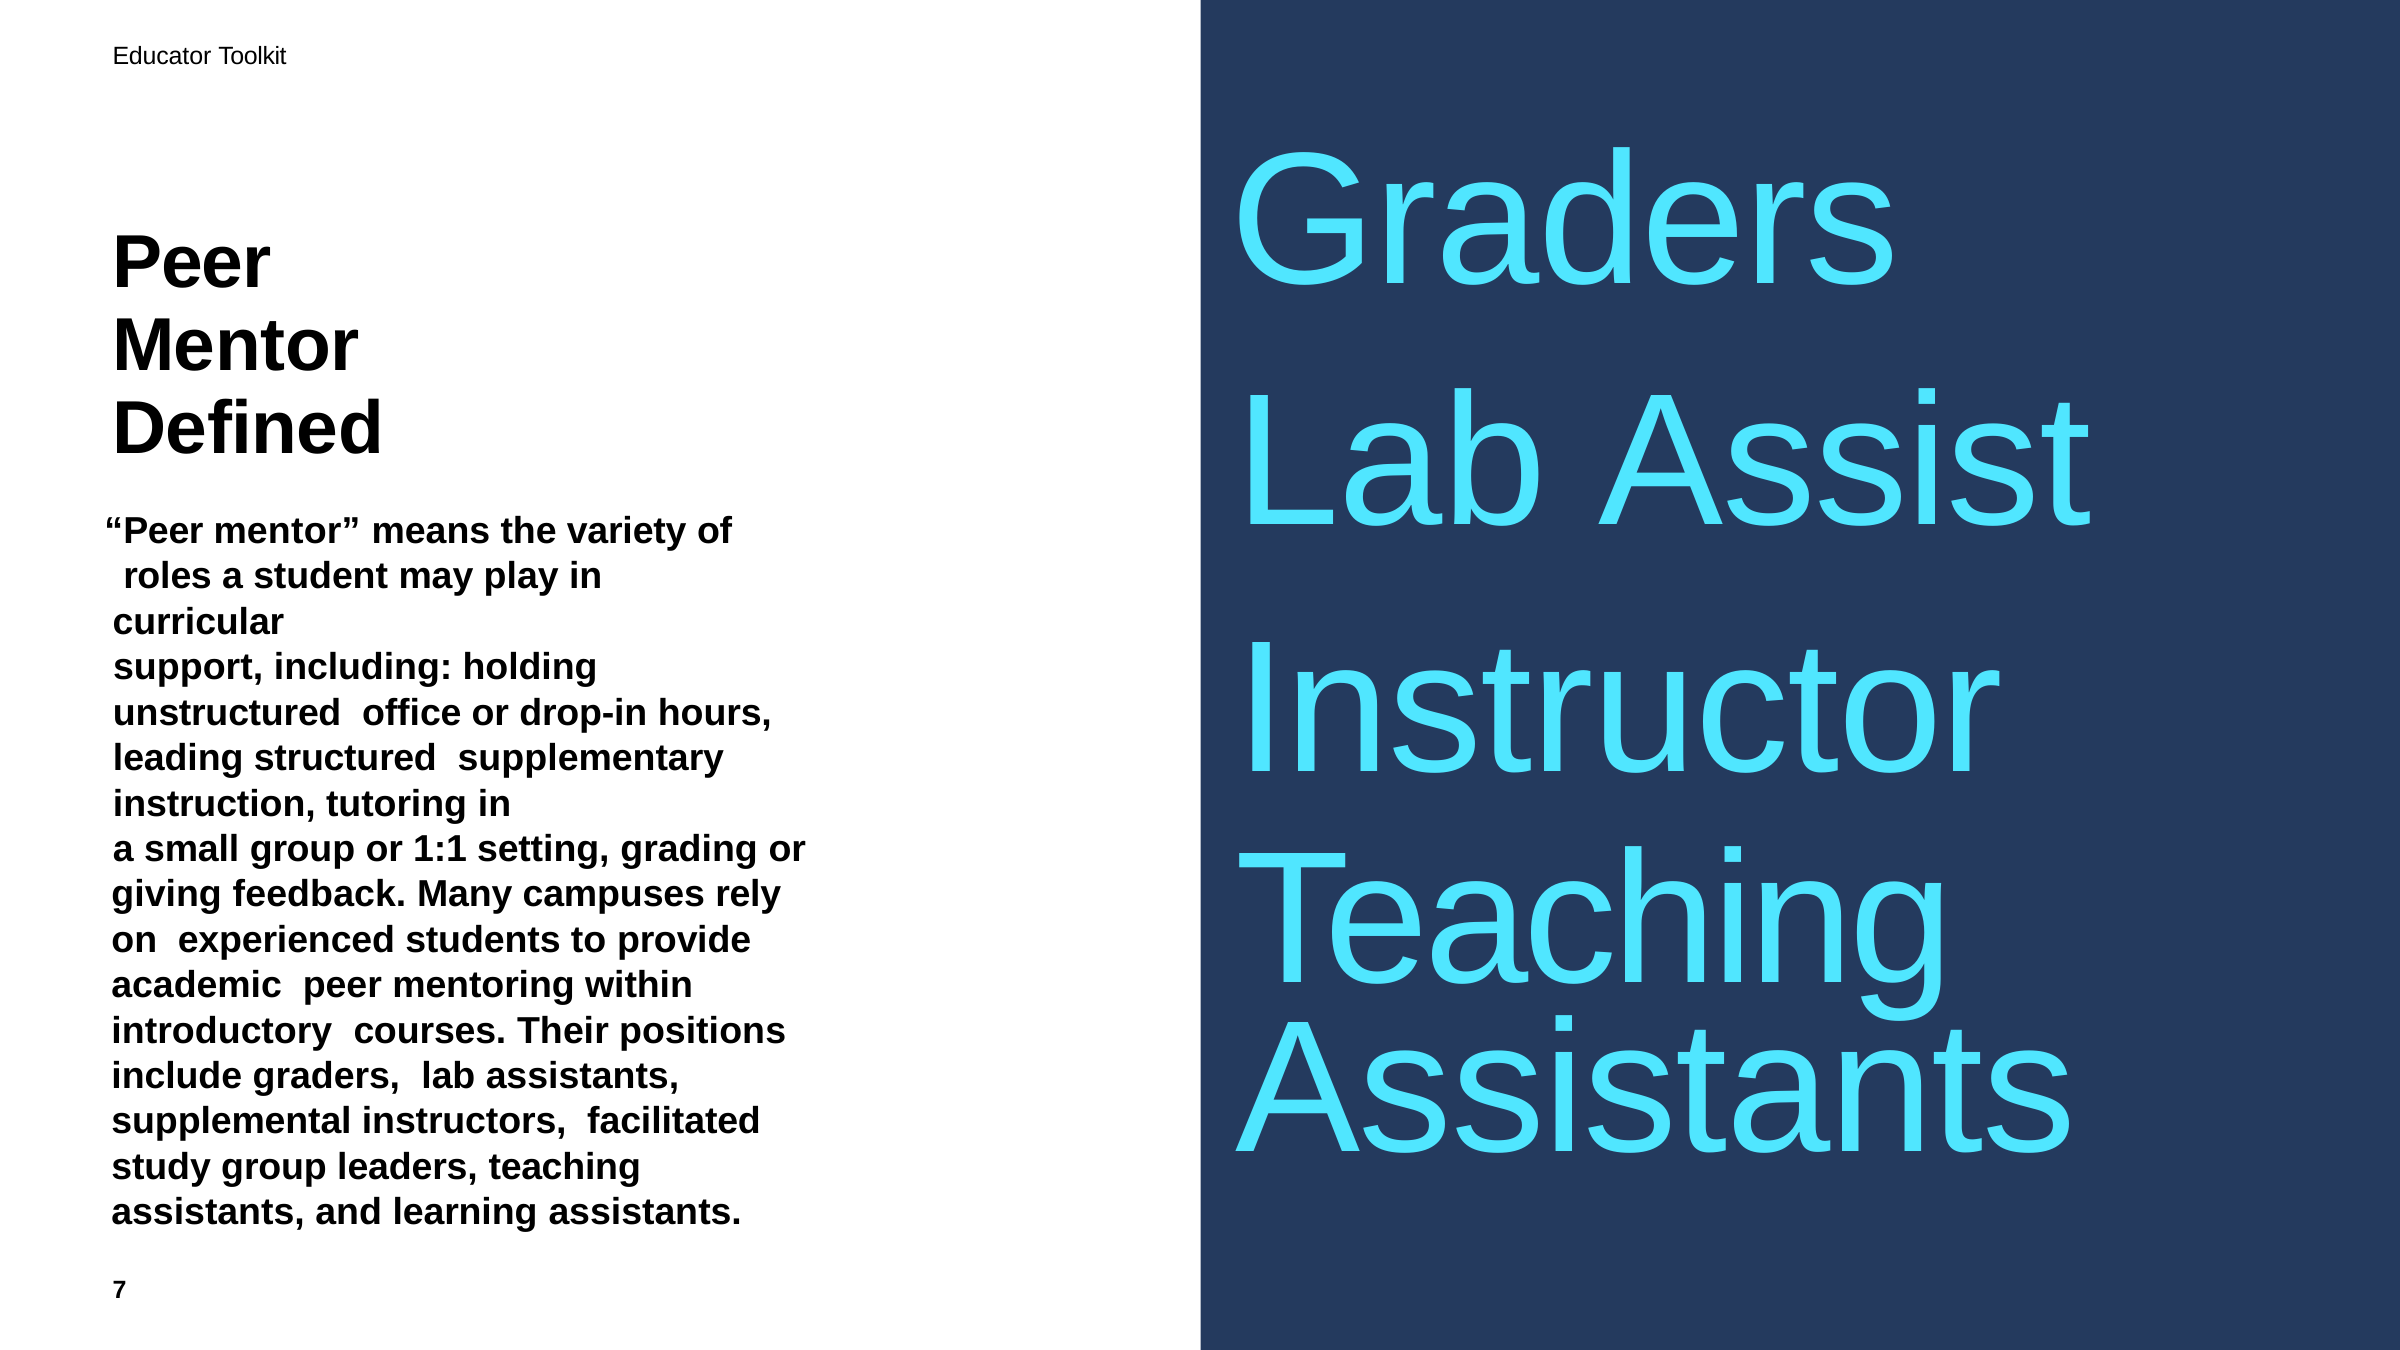

Educator Toolkit
# Graders
Peer Mentor  Defined
“Peer mentor” means the variety of  roles a student may play in curricular
support, including: holding unstructured  office or drop-in hours, leading structured  supplementary instruction, tutoring in
a small group or 1:1 setting, grading or  giving feedback. Many campuses rely on  experienced students to provide academic  peer mentoring within introductory  courses. Their positions include graders,  lab assistants, supplemental instructors,  facilitated study group leaders, teaching  assistants, and learning assistants.
Lab Assist
Instructor
Teaching  Assistants
7